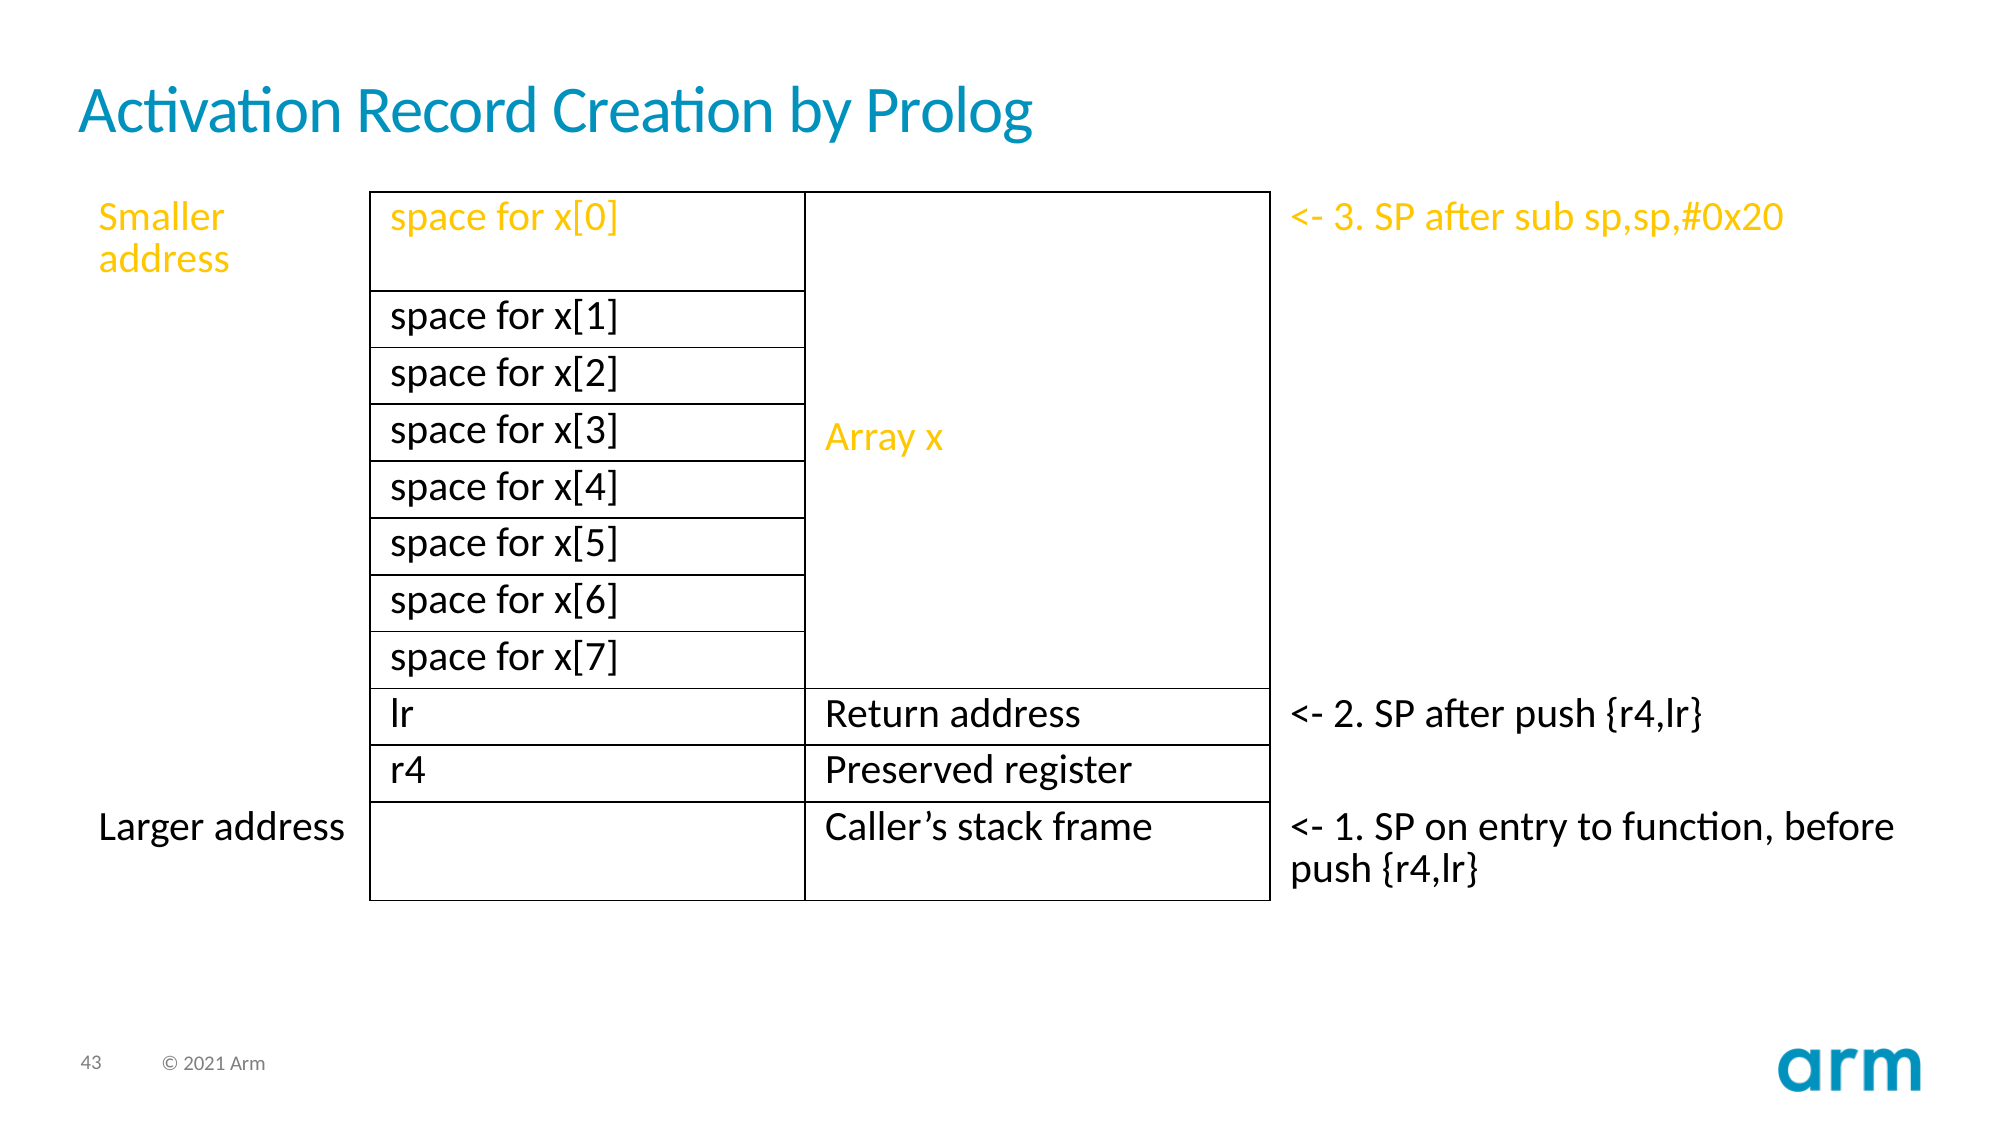

# Activation Record Creation by Prolog
| Smaller address | space for x[0] | Array x | <- 3. SP after sub sp,sp,#0x20 |
| --- | --- | --- | --- |
|  | space for x[1] |  |  |
|  | space for x[2] |  |  |
|  | space for x[3] |  |  |
|  | space for x[4] |  |  |
|  | space for x[5] |  |  |
|  | space for x[6] |  |  |
|  | space for x[7] |  |  |
|  | lr | Return address | <- 2. SP after push {r4,lr} |
|  | r4 | Preserved register |  |
| Larger address |  | Caller’s stack frame | <- 1. SP on entry to function, before push {r4,lr} |